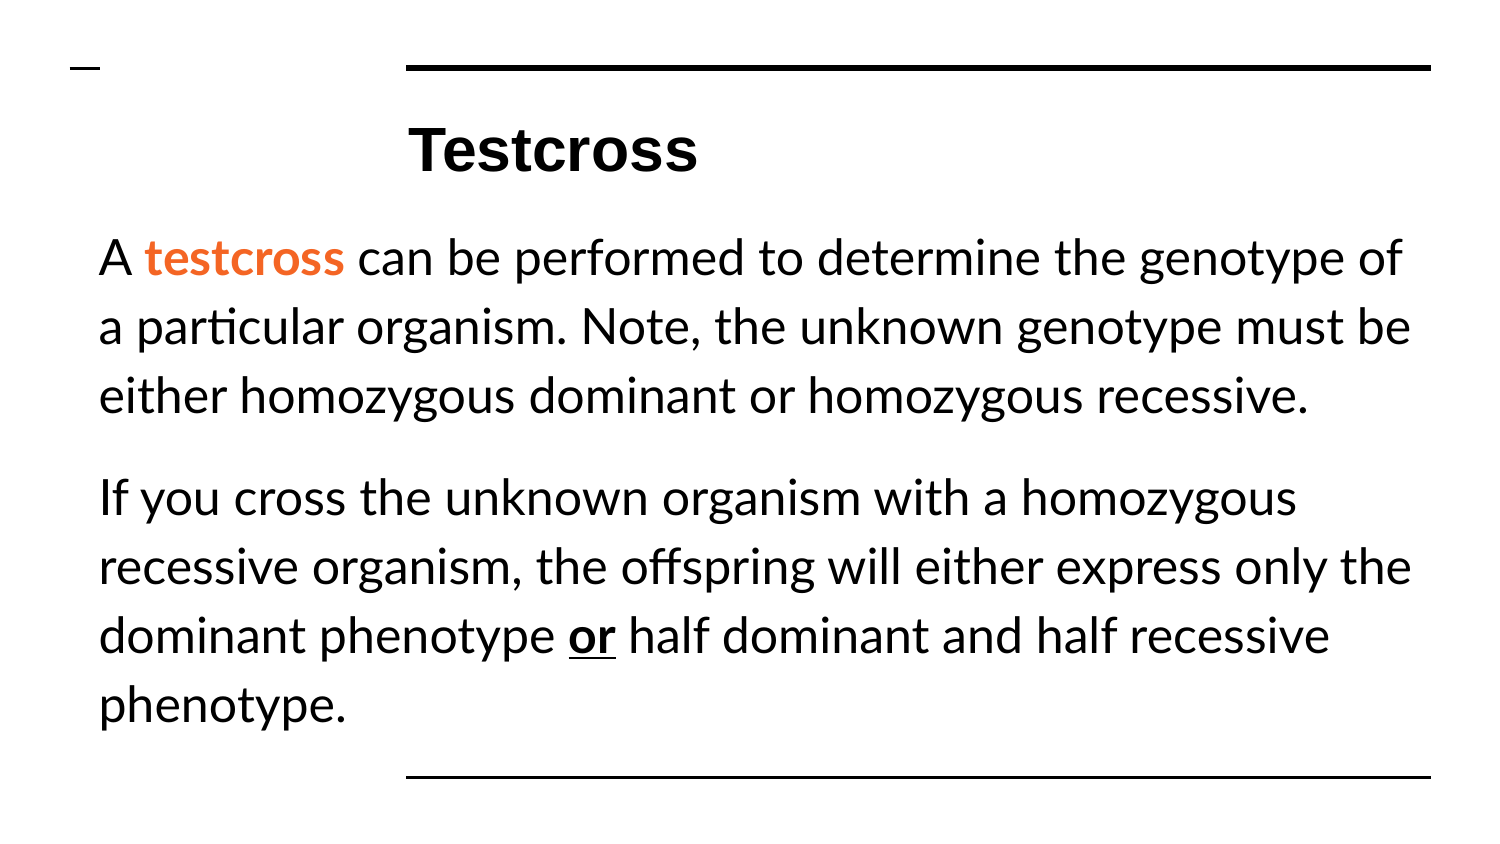

# Testcross
A testcross can be performed to determine the genotype of a particular organism. Note, the unknown genotype must be either homozygous dominant or homozygous recessive.
If you cross the unknown organism with a homozygous recessive organism, the offspring will either express only the dominant phenotype or half dominant and half recessive phenotype.